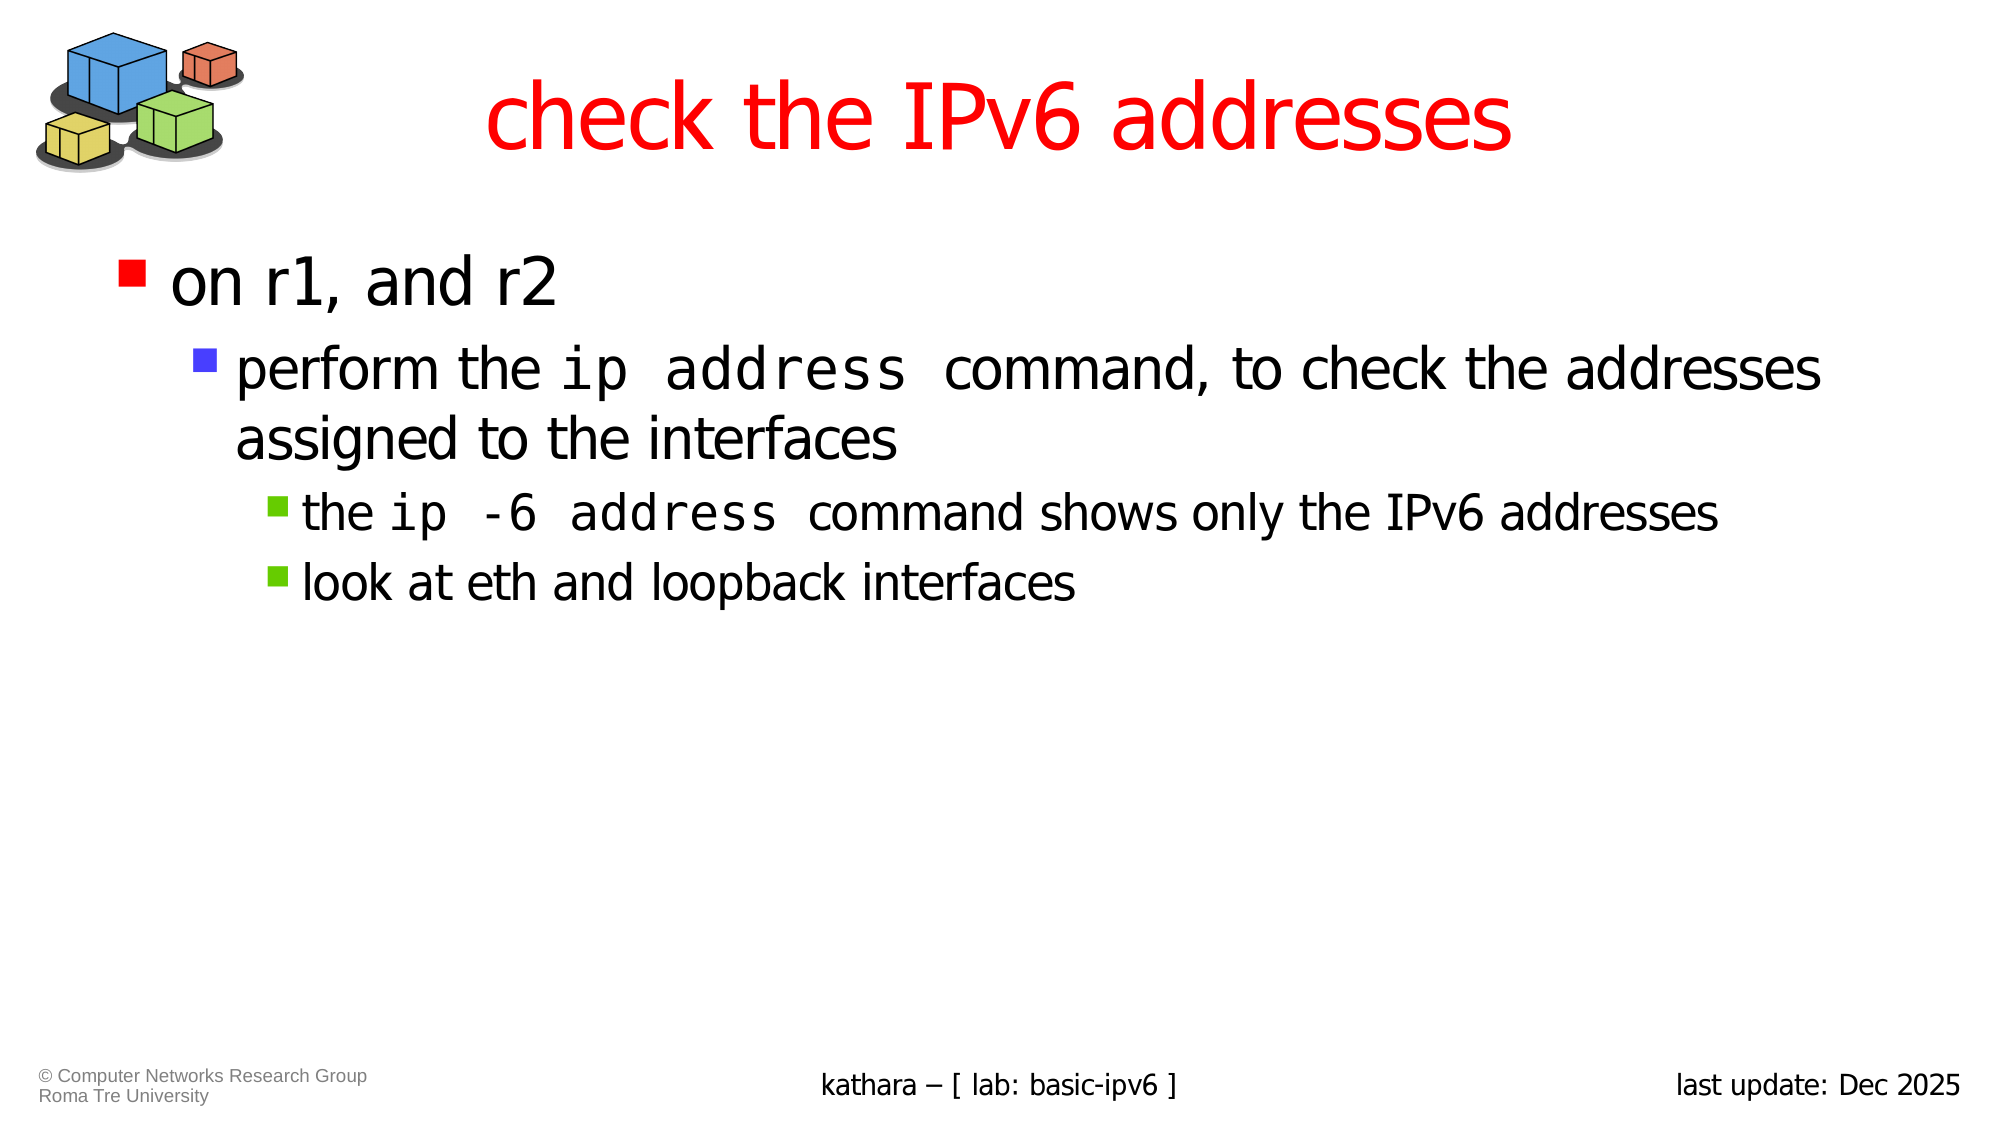

# check the IPv6 addresses
on r1, and r2
perform the ip address command, to check the addresses assigned to the interfaces
the ip -6 address command shows only the IPv6 addresses
look at eth and loopback interfaces

kathara – [ lab: basic-ipv6 ]
last update: Dec 2025